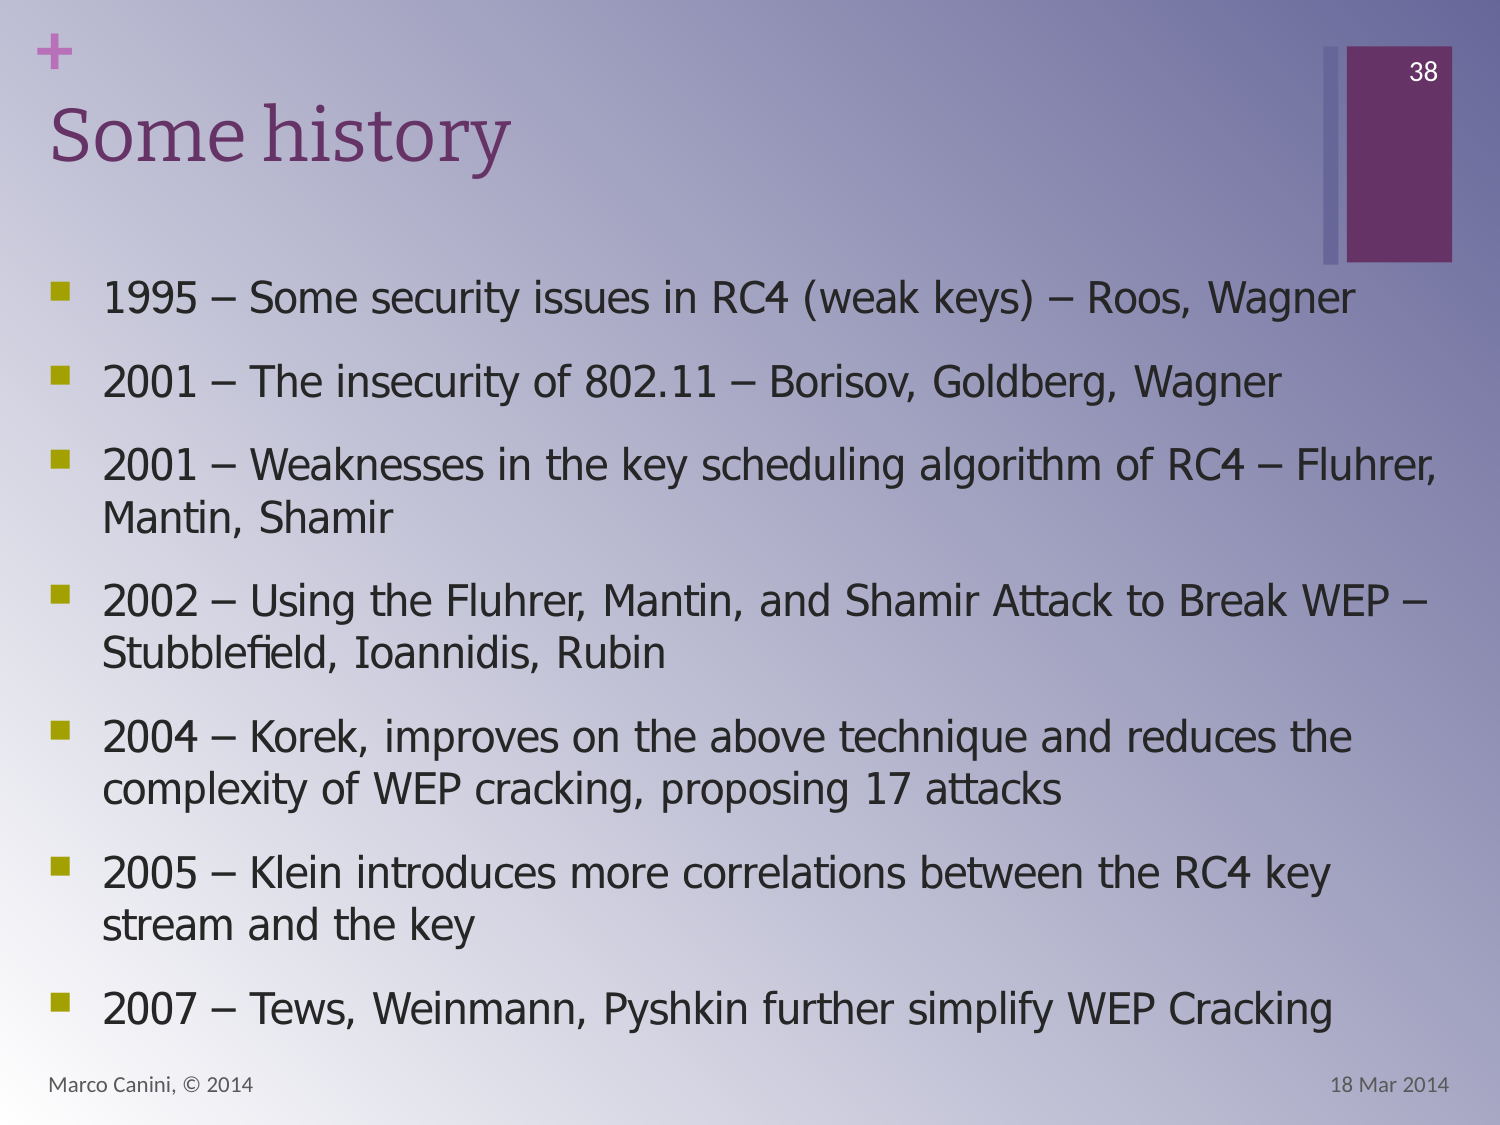

38
# Some history
1995 – Some security issues in RC4 (weak keys) – Roos, Wagner
2001 – The insecurity of 802.11 – Borisov, Goldberg, Wagner
2001 – Weaknesses in the key scheduling algorithm of RC4 – Fluhrer, Mantin, Shamir
2002 – Using the Fluhrer, Mantin, and Shamir Attack to Break WEP – Stubblefield, Ioannidis, Rubin
2004 – Korek, improves on the above technique and reduces the complexity of WEP cracking, proposing 17 attacks
2005 – Klein introduces more correlations between the RC4 key stream and the key
2007 – Tews, Weinmann, Pyshkin further simplify WEP Cracking
Marco Canini, © 2014
18 Mar 2014